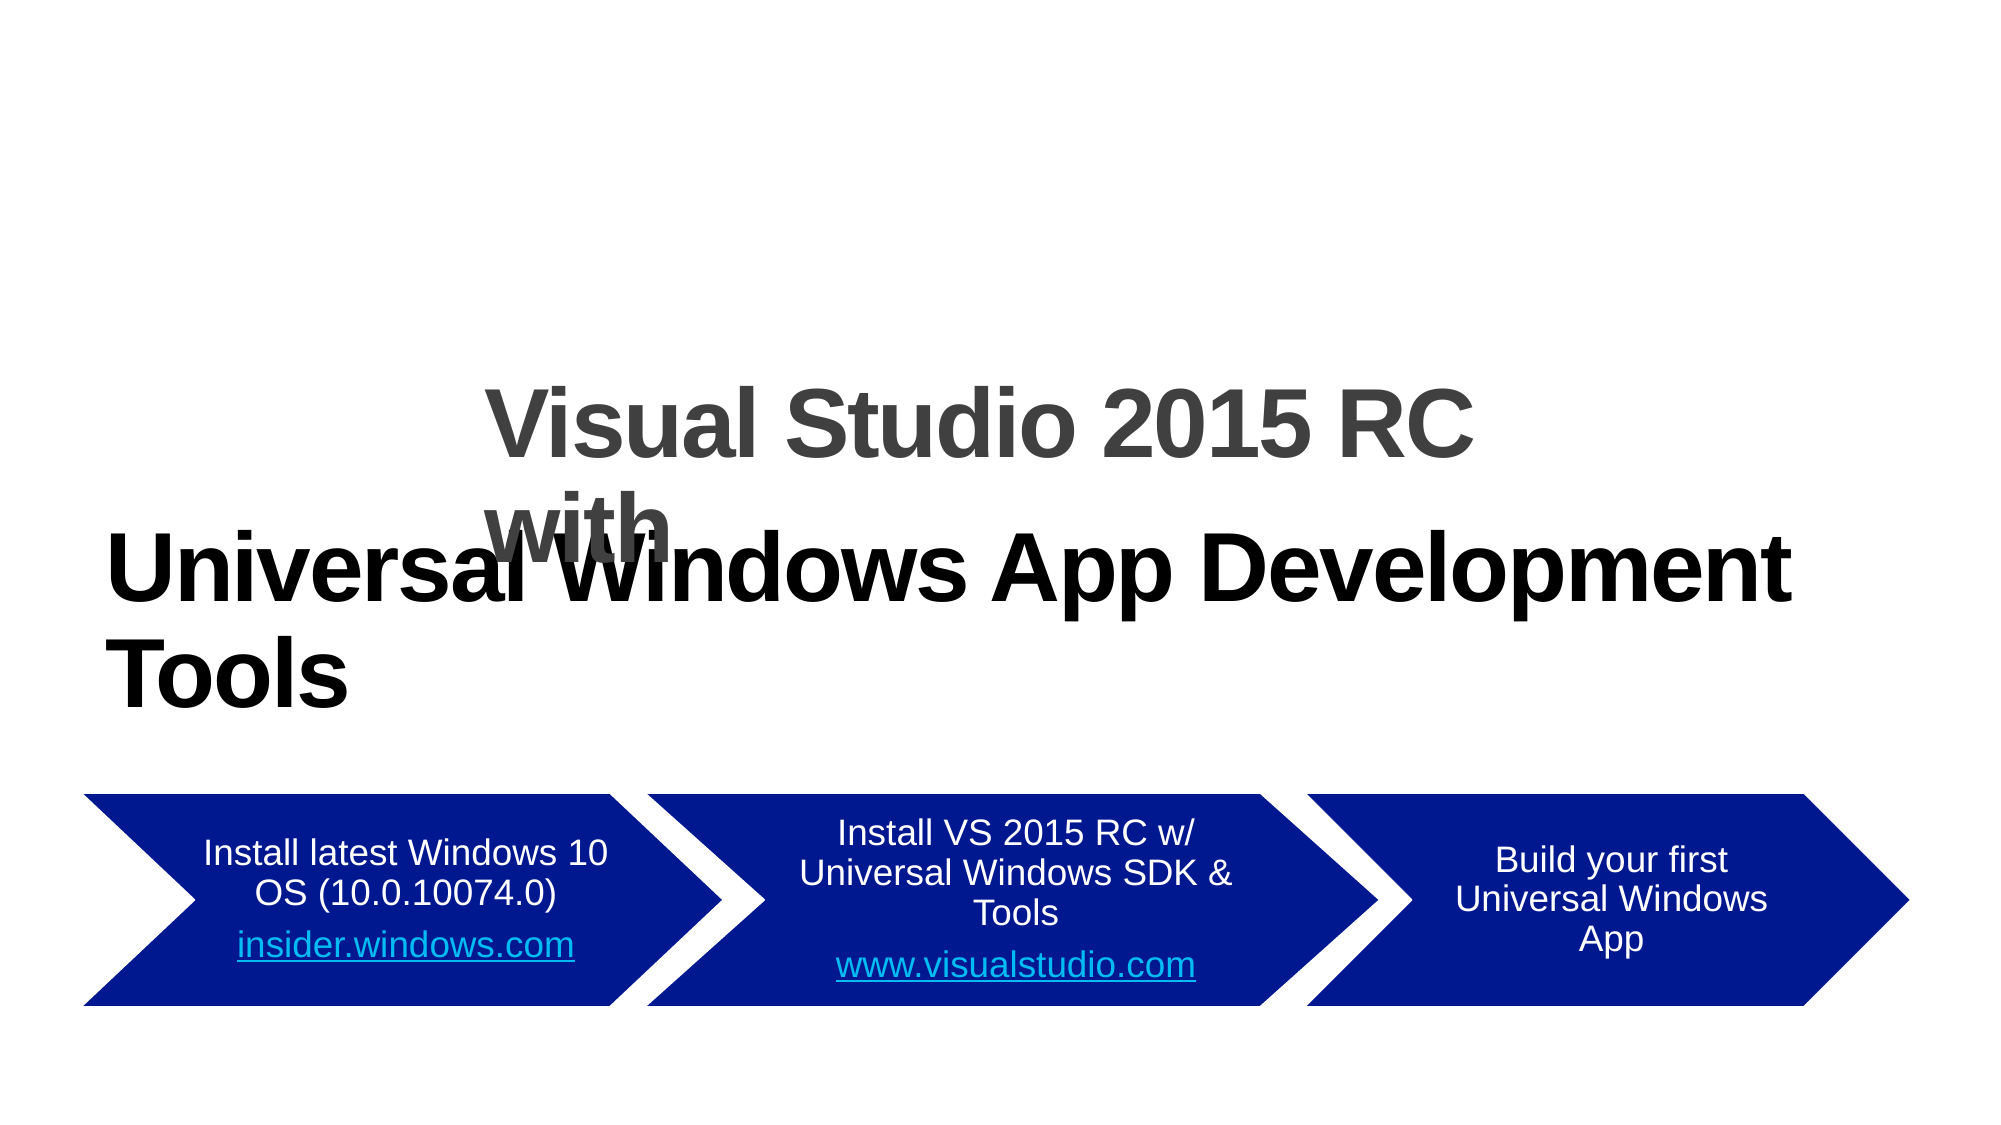

Visual Studio 2015 RC with
# Universal Windows App Development Tools
Install latest Windows 10 OS (10.0.10074.0)
insider.windows.com
Install VS 2015 RC w/ Universal Windows SDK & Tools
www.visualstudio.com
Build your first Universal Windows App